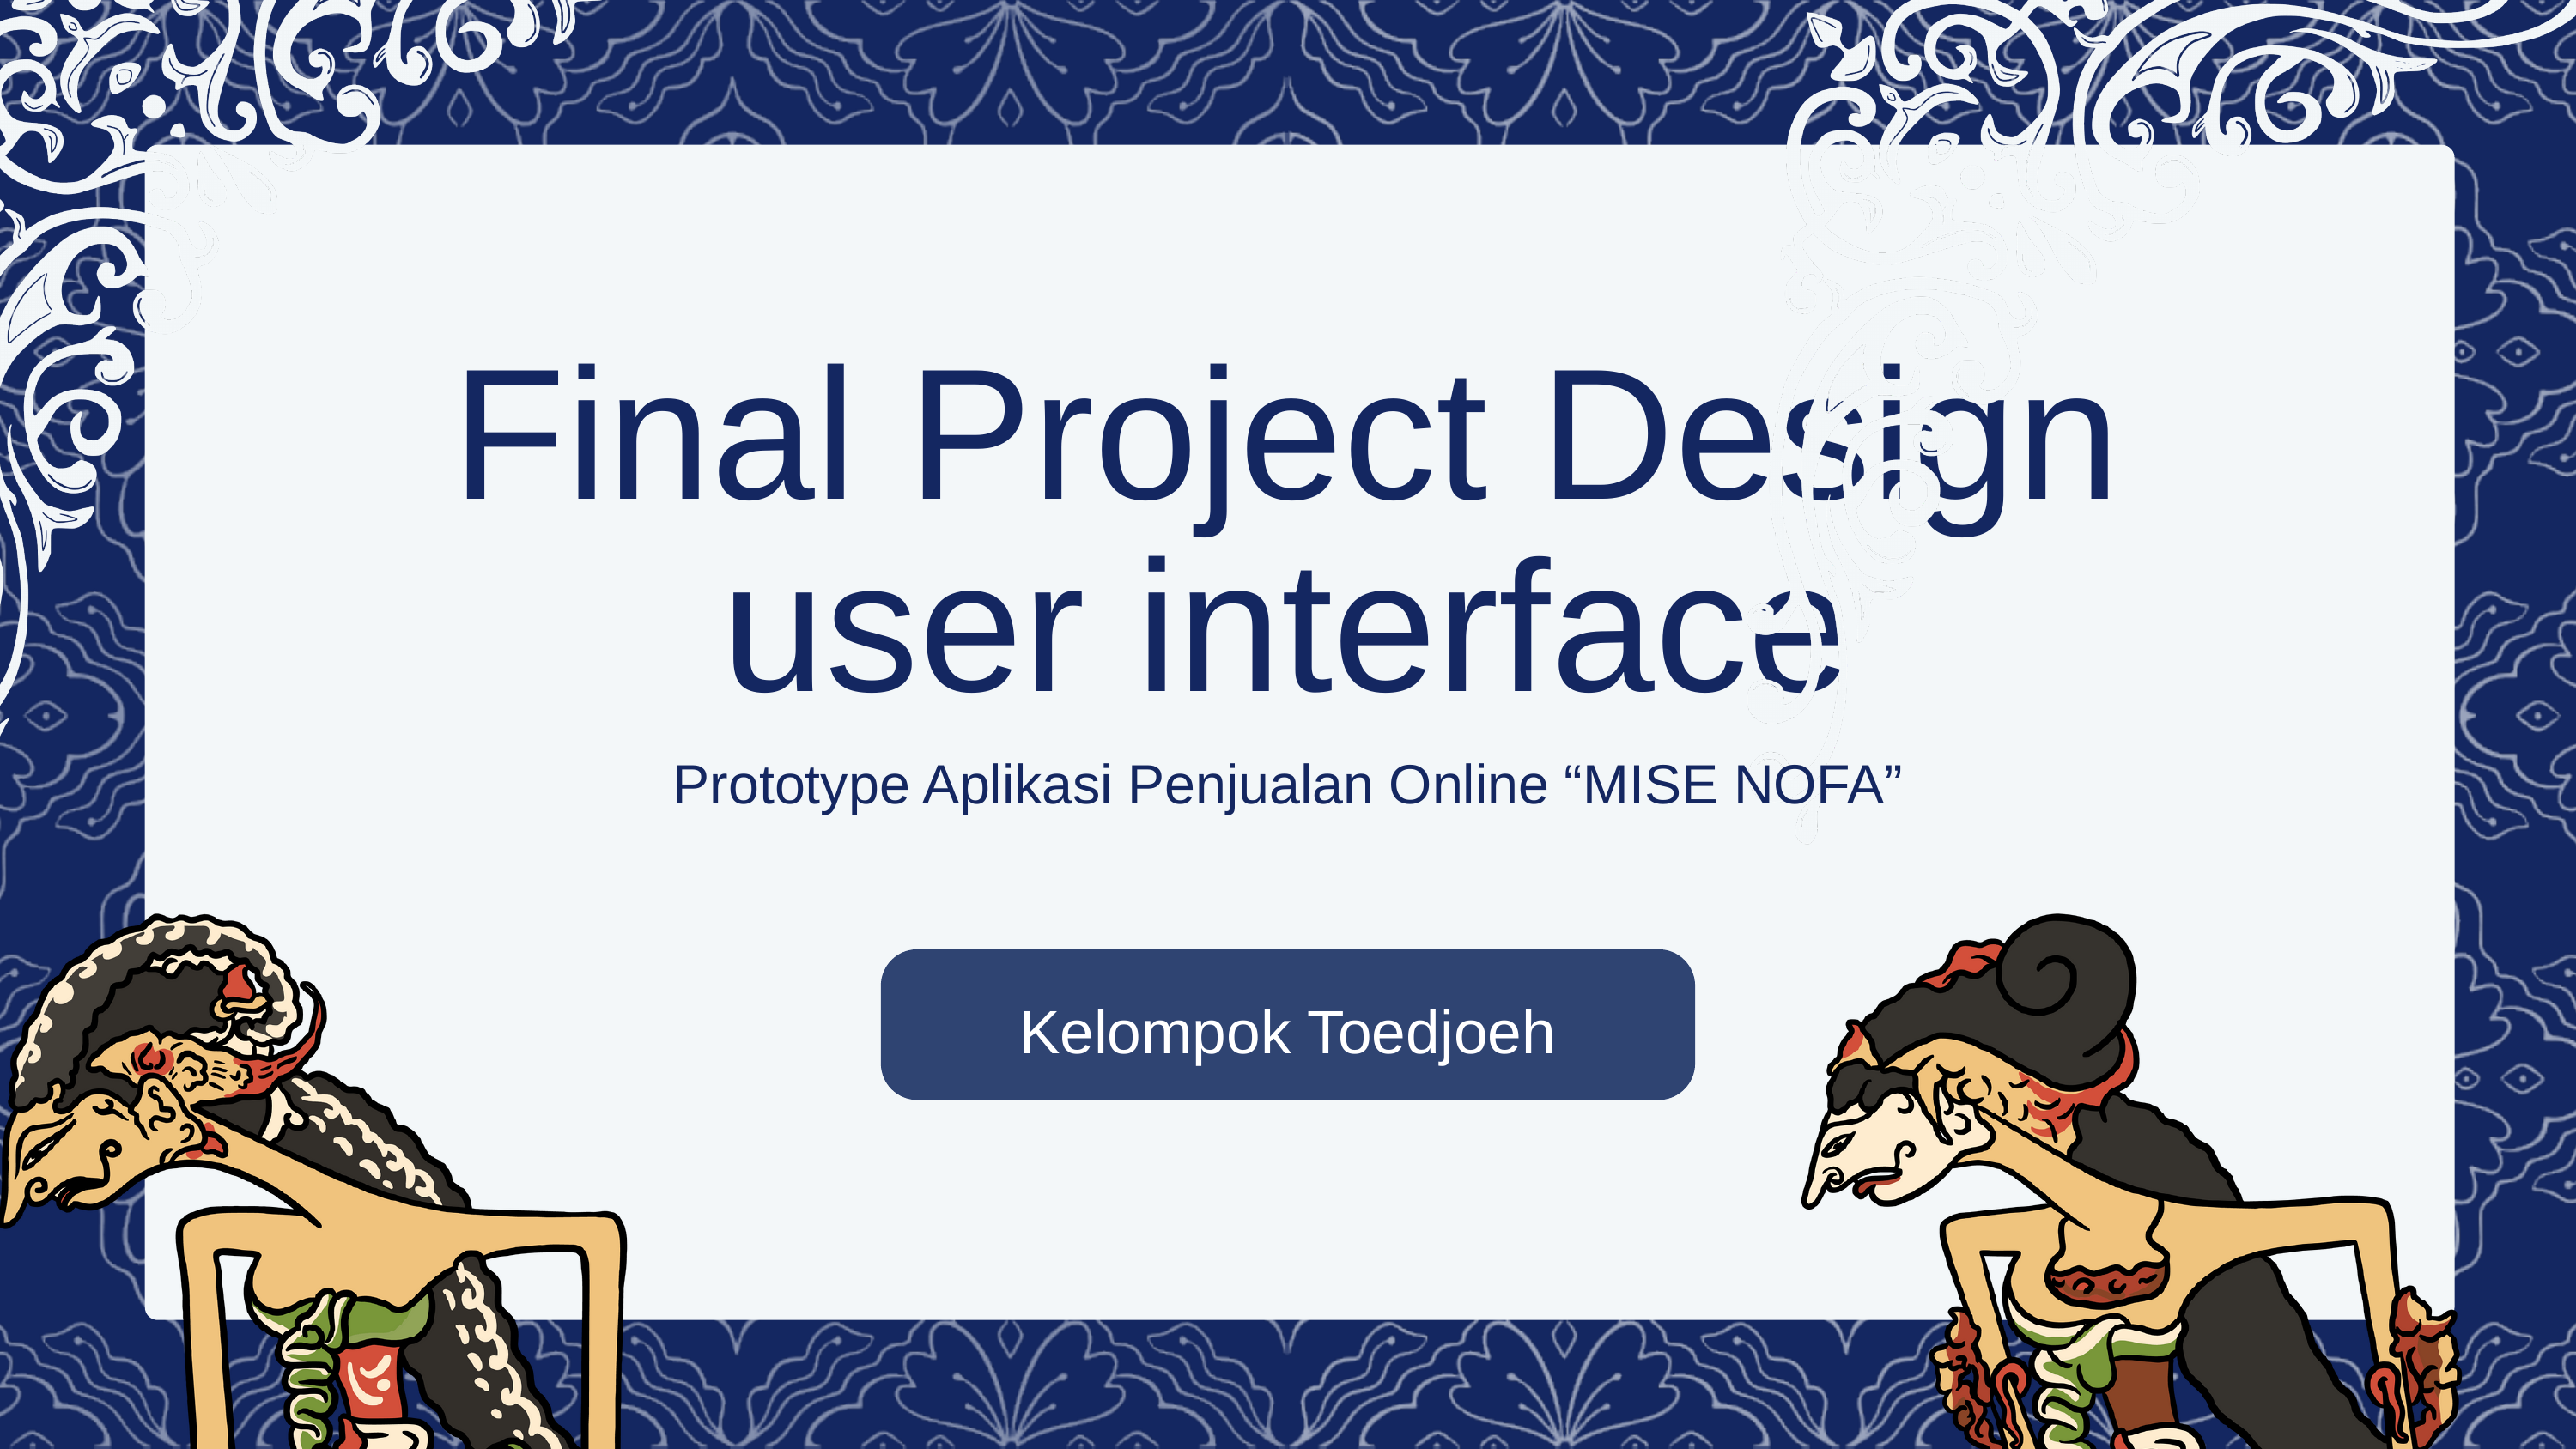

Final Project Design user interface
Prototype Aplikasi Penjualan Online “MISE NOFA”

Kelompok Toedjoeh